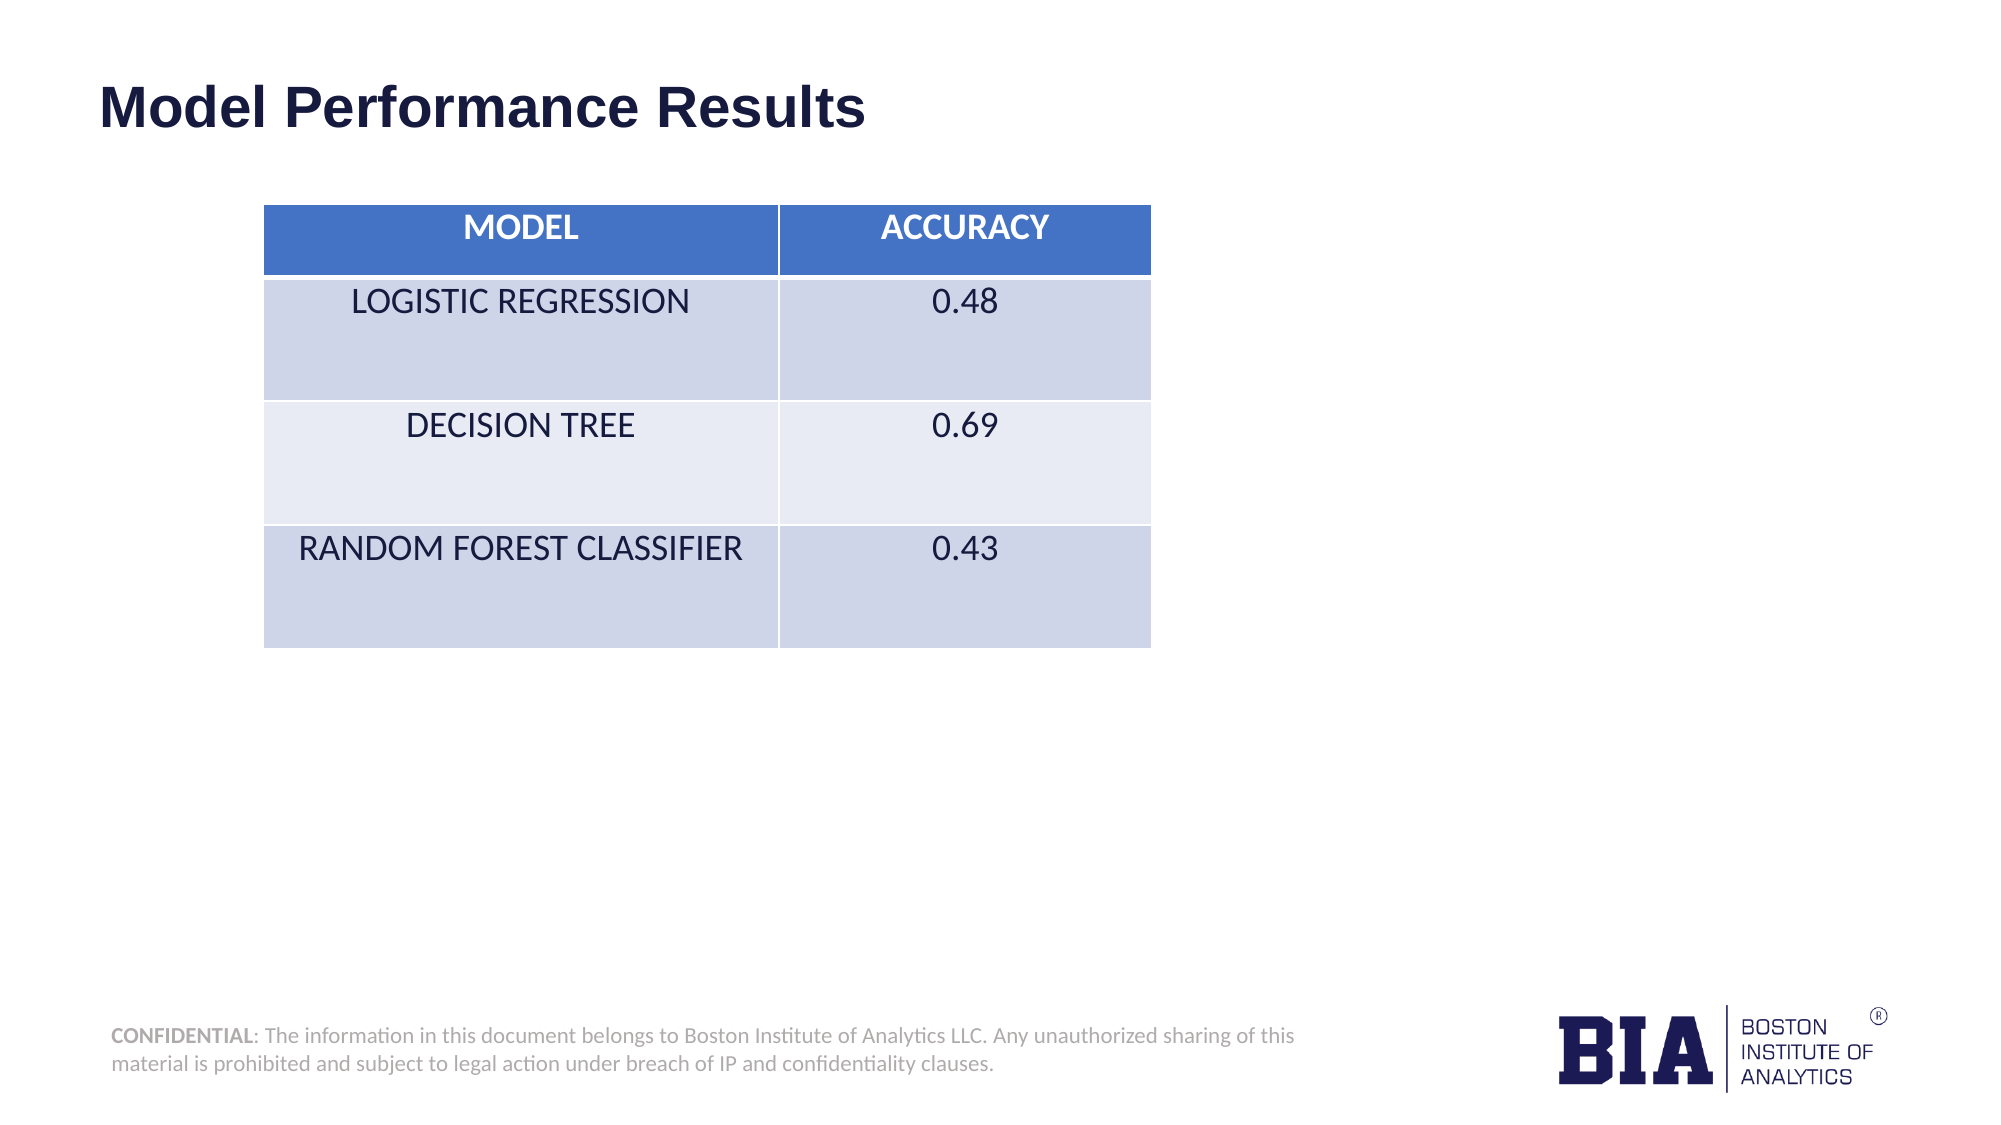

Model Performance Results
| MODEL | ACCURACY |
| --- | --- |
| LOGISTIC REGRESSION | 0.48 |
| DECISION TREE | 0.69 |
| RANDOM FOREST CLASSIFIER | 0.43 |